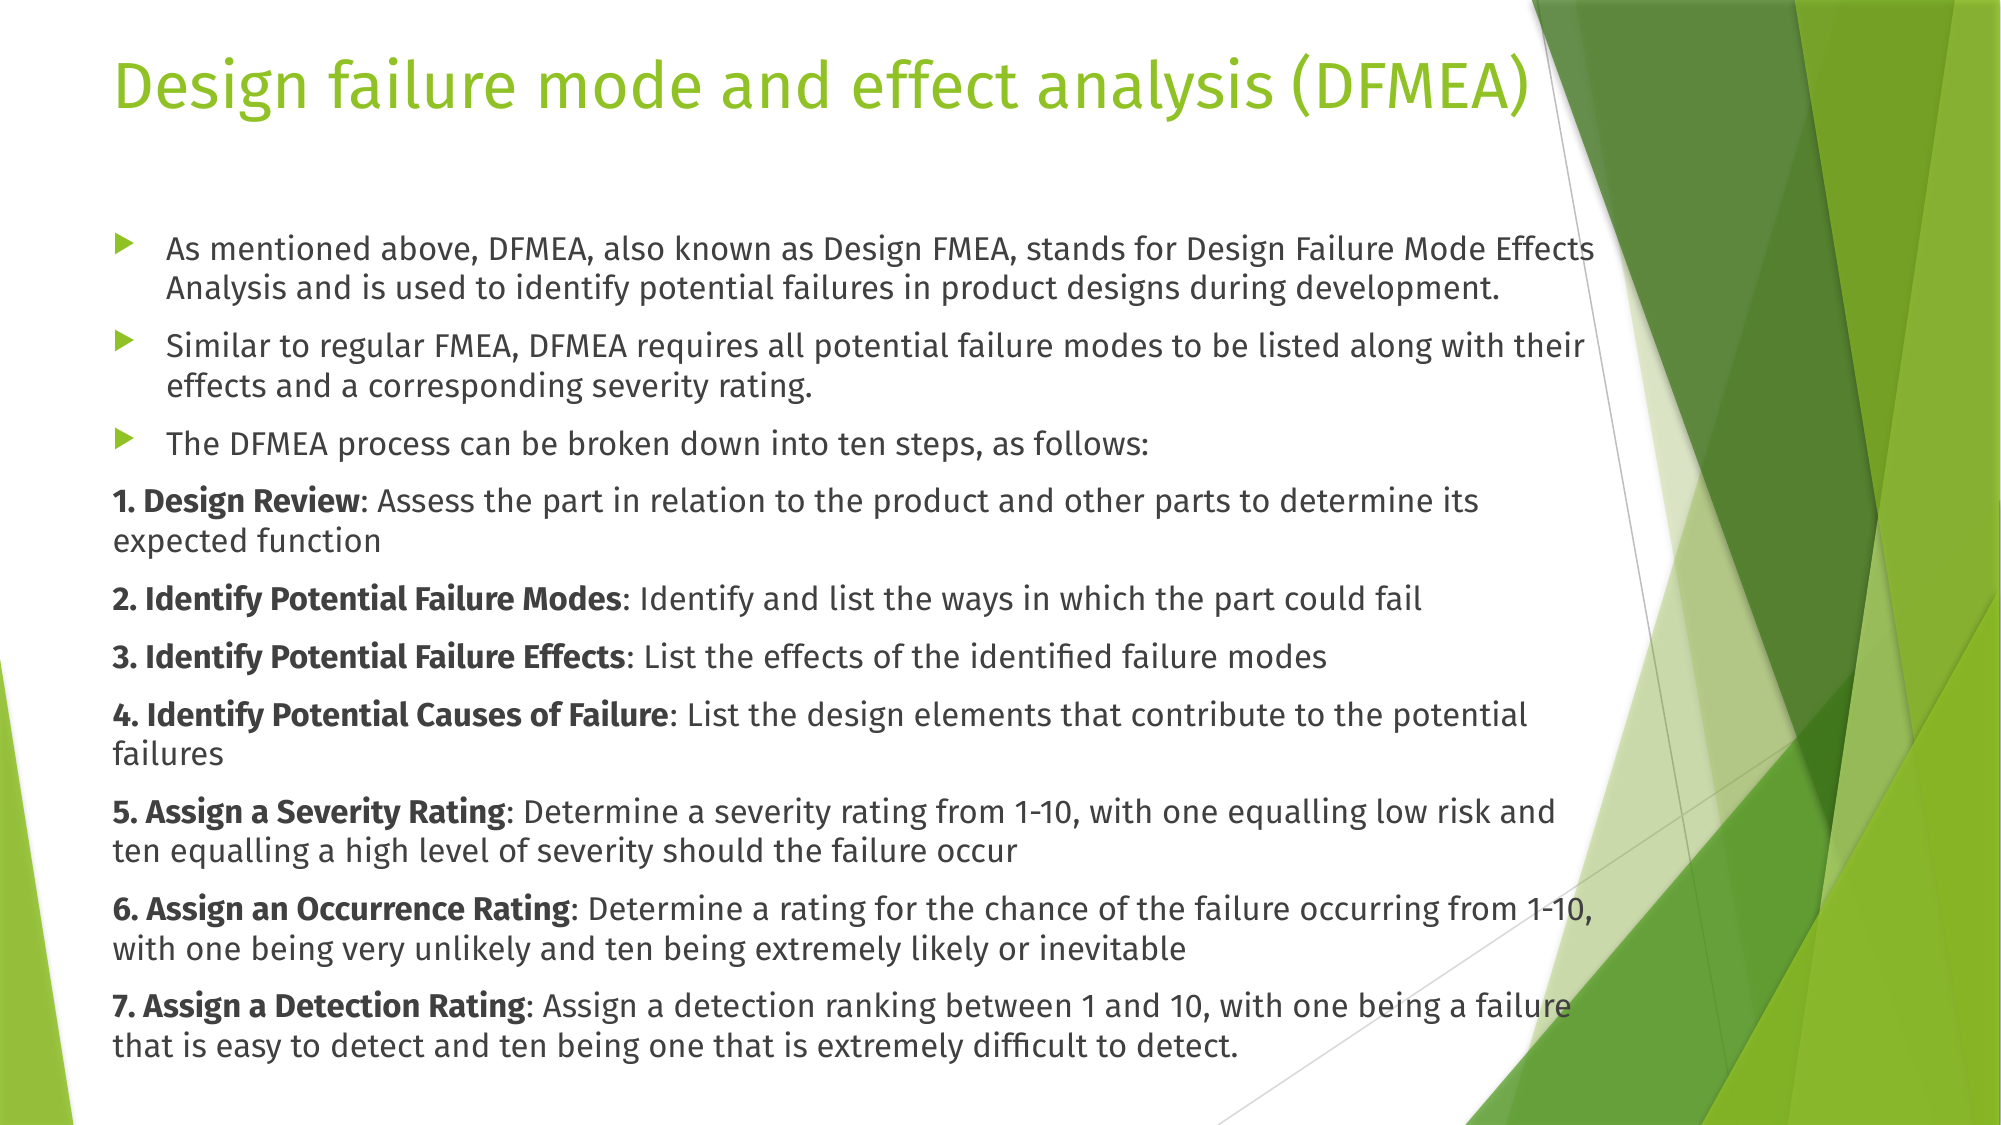

# Design failure mode and effect analysis (DFMEA)
As mentioned above, DFMEA, also known as Design FMEA, stands for Design Failure Mode Effects Analysis and is used to identify potential failures in product designs during development.
Similar to regular FMEA, DFMEA requires all potential failure modes to be listed along with their effects and a corresponding severity rating.
The DFMEA process can be broken down into ten steps, as follows:
1. Design Review: Assess the part in relation to the product and other parts to determine its expected function
2. Identify Potential Failure Modes: Identify and list the ways in which the part could fail
3. Identify Potential Failure Effects: List the effects of the identified failure modes
4. Identify Potential Causes of Failure: List the design elements that contribute to the potential failures
5. Assign a Severity Rating: Determine a severity rating from 1-10, with one equalling low risk and ten equalling a high level of severity should the failure occur
6. Assign an Occurrence Rating: Determine a rating for the chance of the failure occurring from 1-10, with one being very unlikely and ten being extremely likely or inevitable
7. Assign a Detection Rating: Assign a detection ranking between 1 and 10, with one being a failure that is easy to detect and ten being one that is extremely difficult to detect.